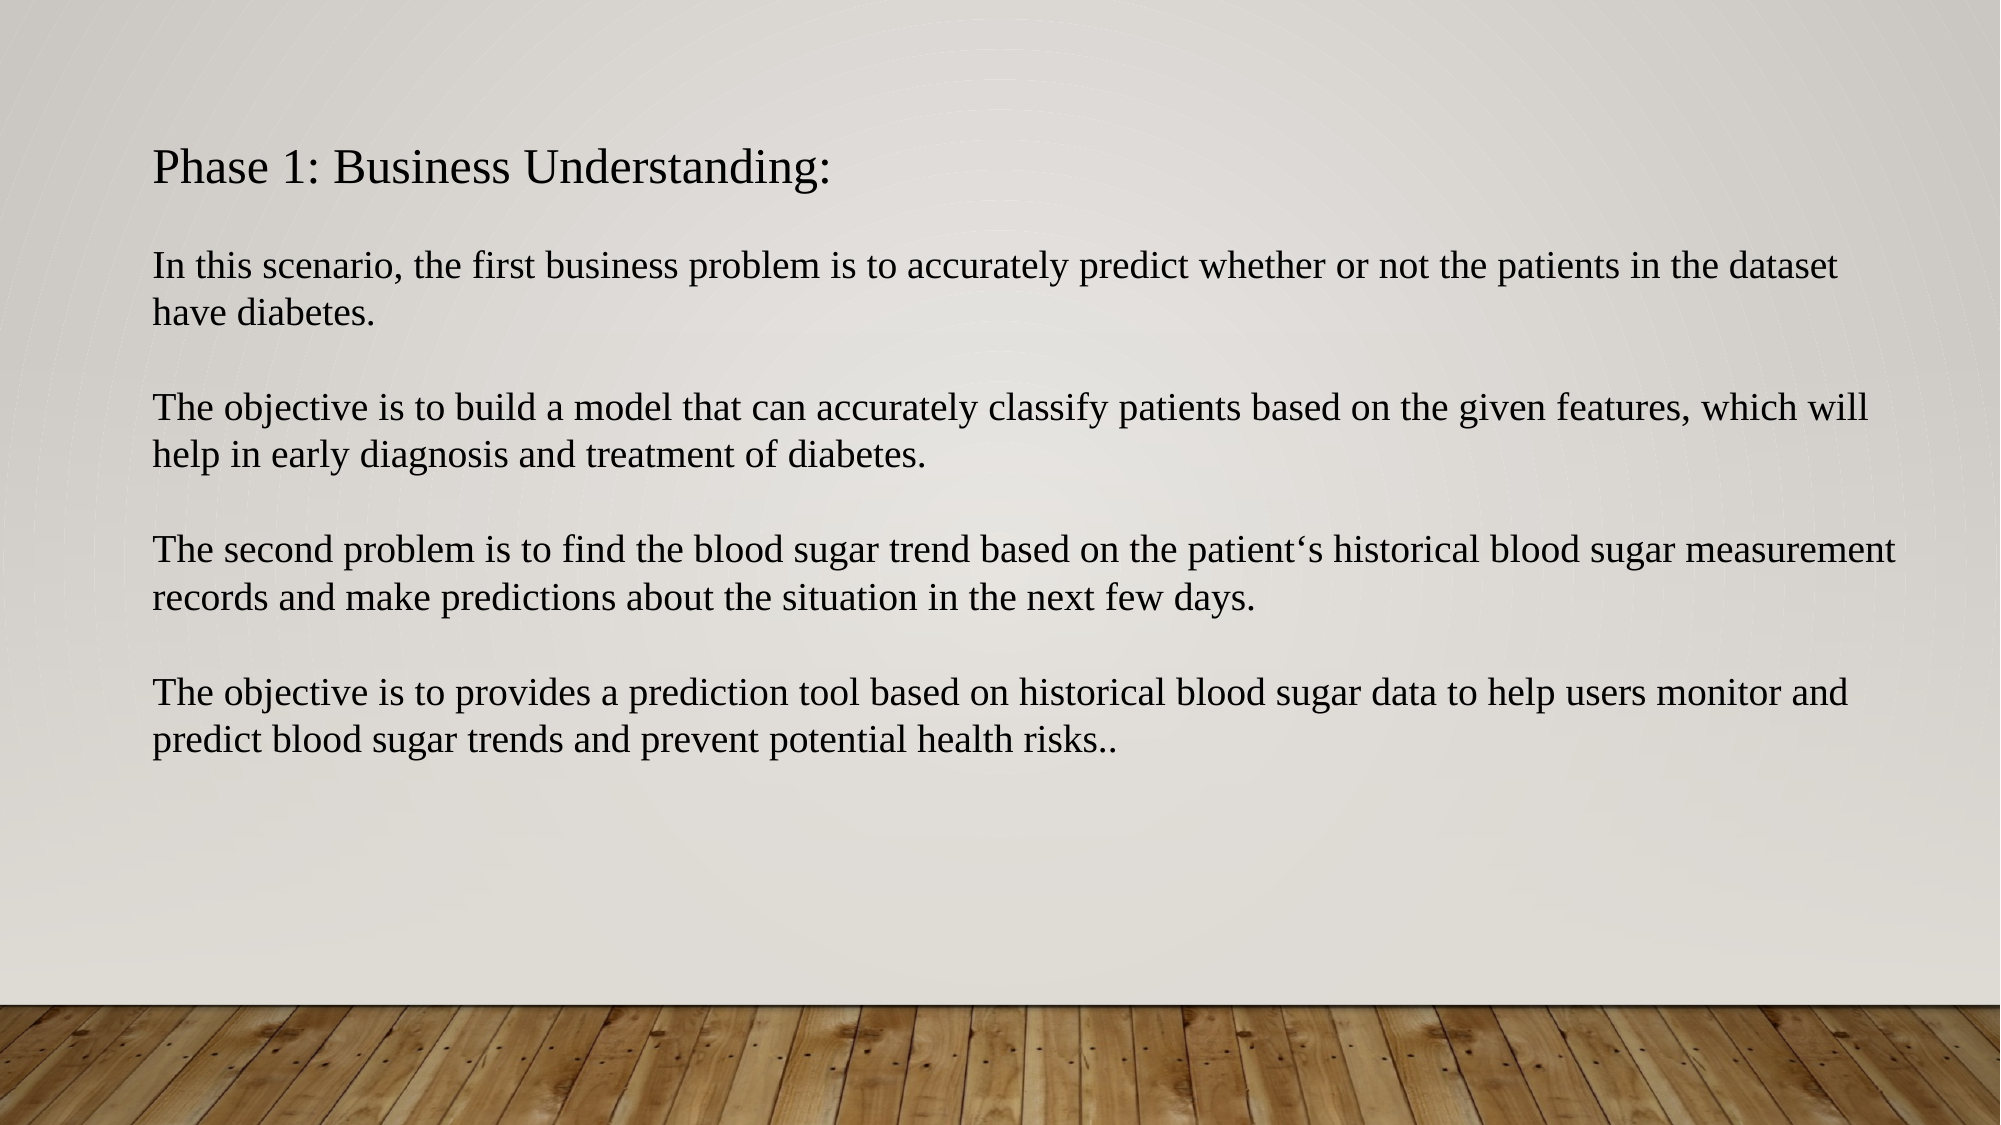

Phase 1: Business Understanding:
In this scenario, the first business problem is to accurately predict whether or not the patients in the dataset have diabetes.

The objective is to build a model that can accurately classify patients based on the given features, which will help in early diagnosis and treatment of diabetes.

The second problem is to find the blood sugar trend based on the patient‘s historical blood sugar measurement records and make predictions about the situation in the next few days.

The objective is to provides a prediction tool based on historical blood sugar data to help users monitor and predict blood sugar trends and prevent potential health risks..